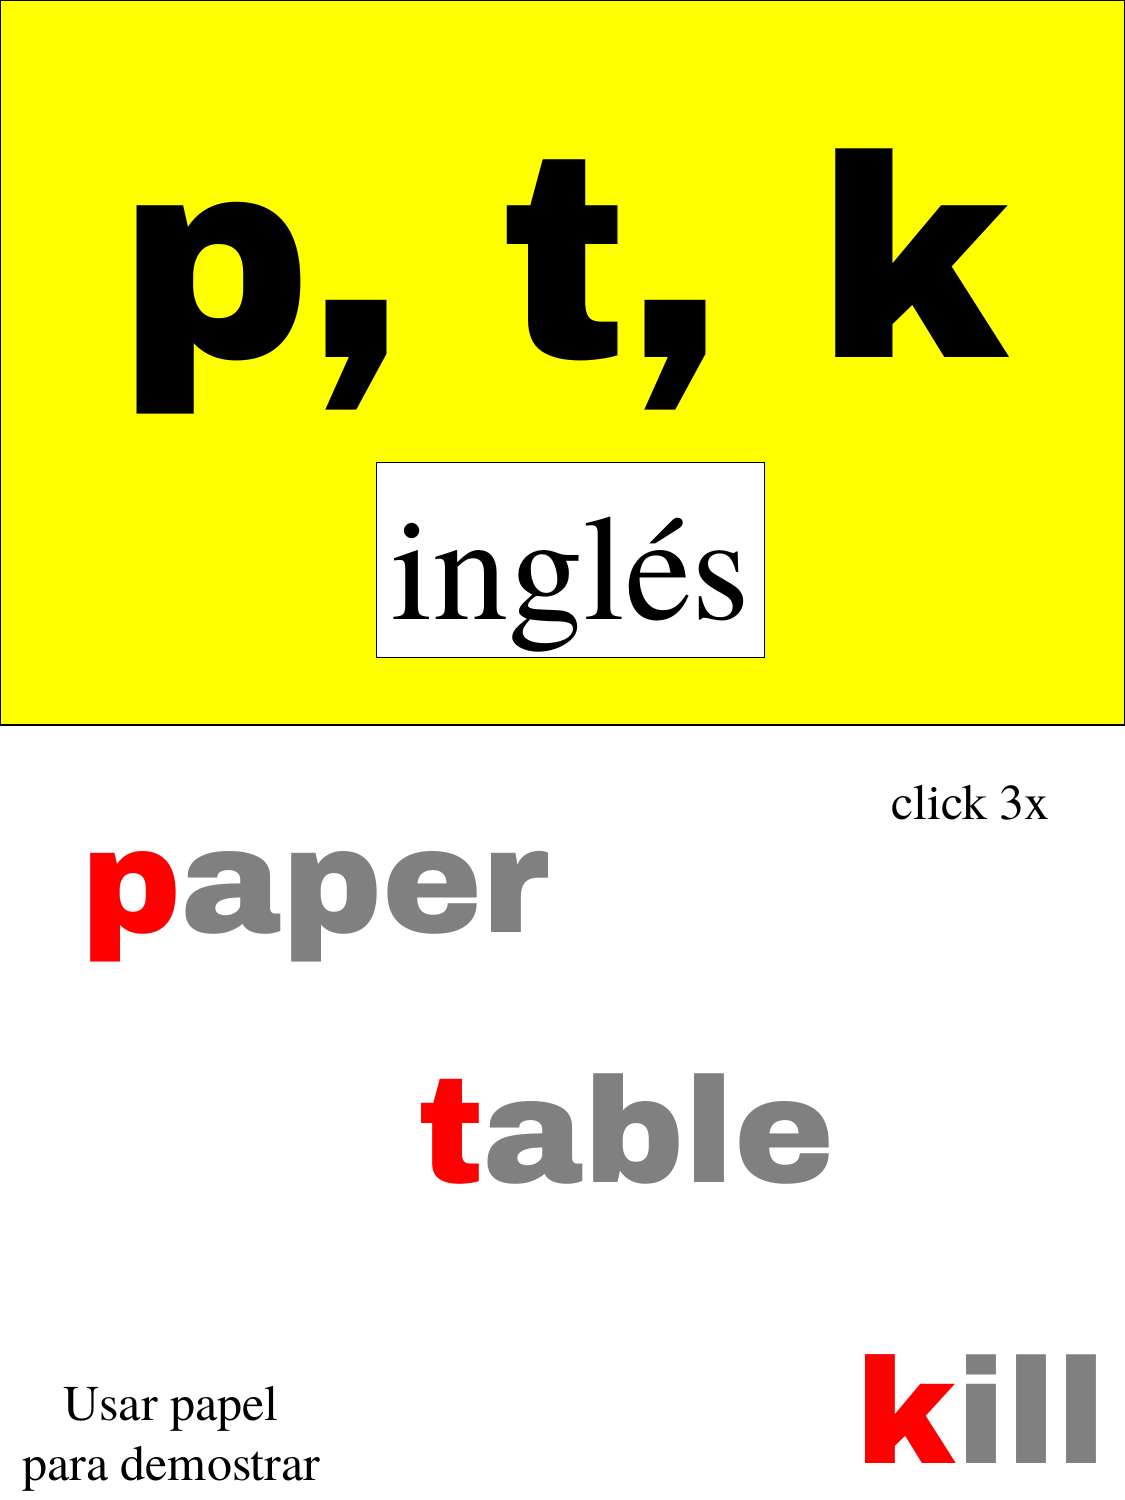

p, t, k
inglés
click 3x
paper
table
kill
Usar papel
para demostrar